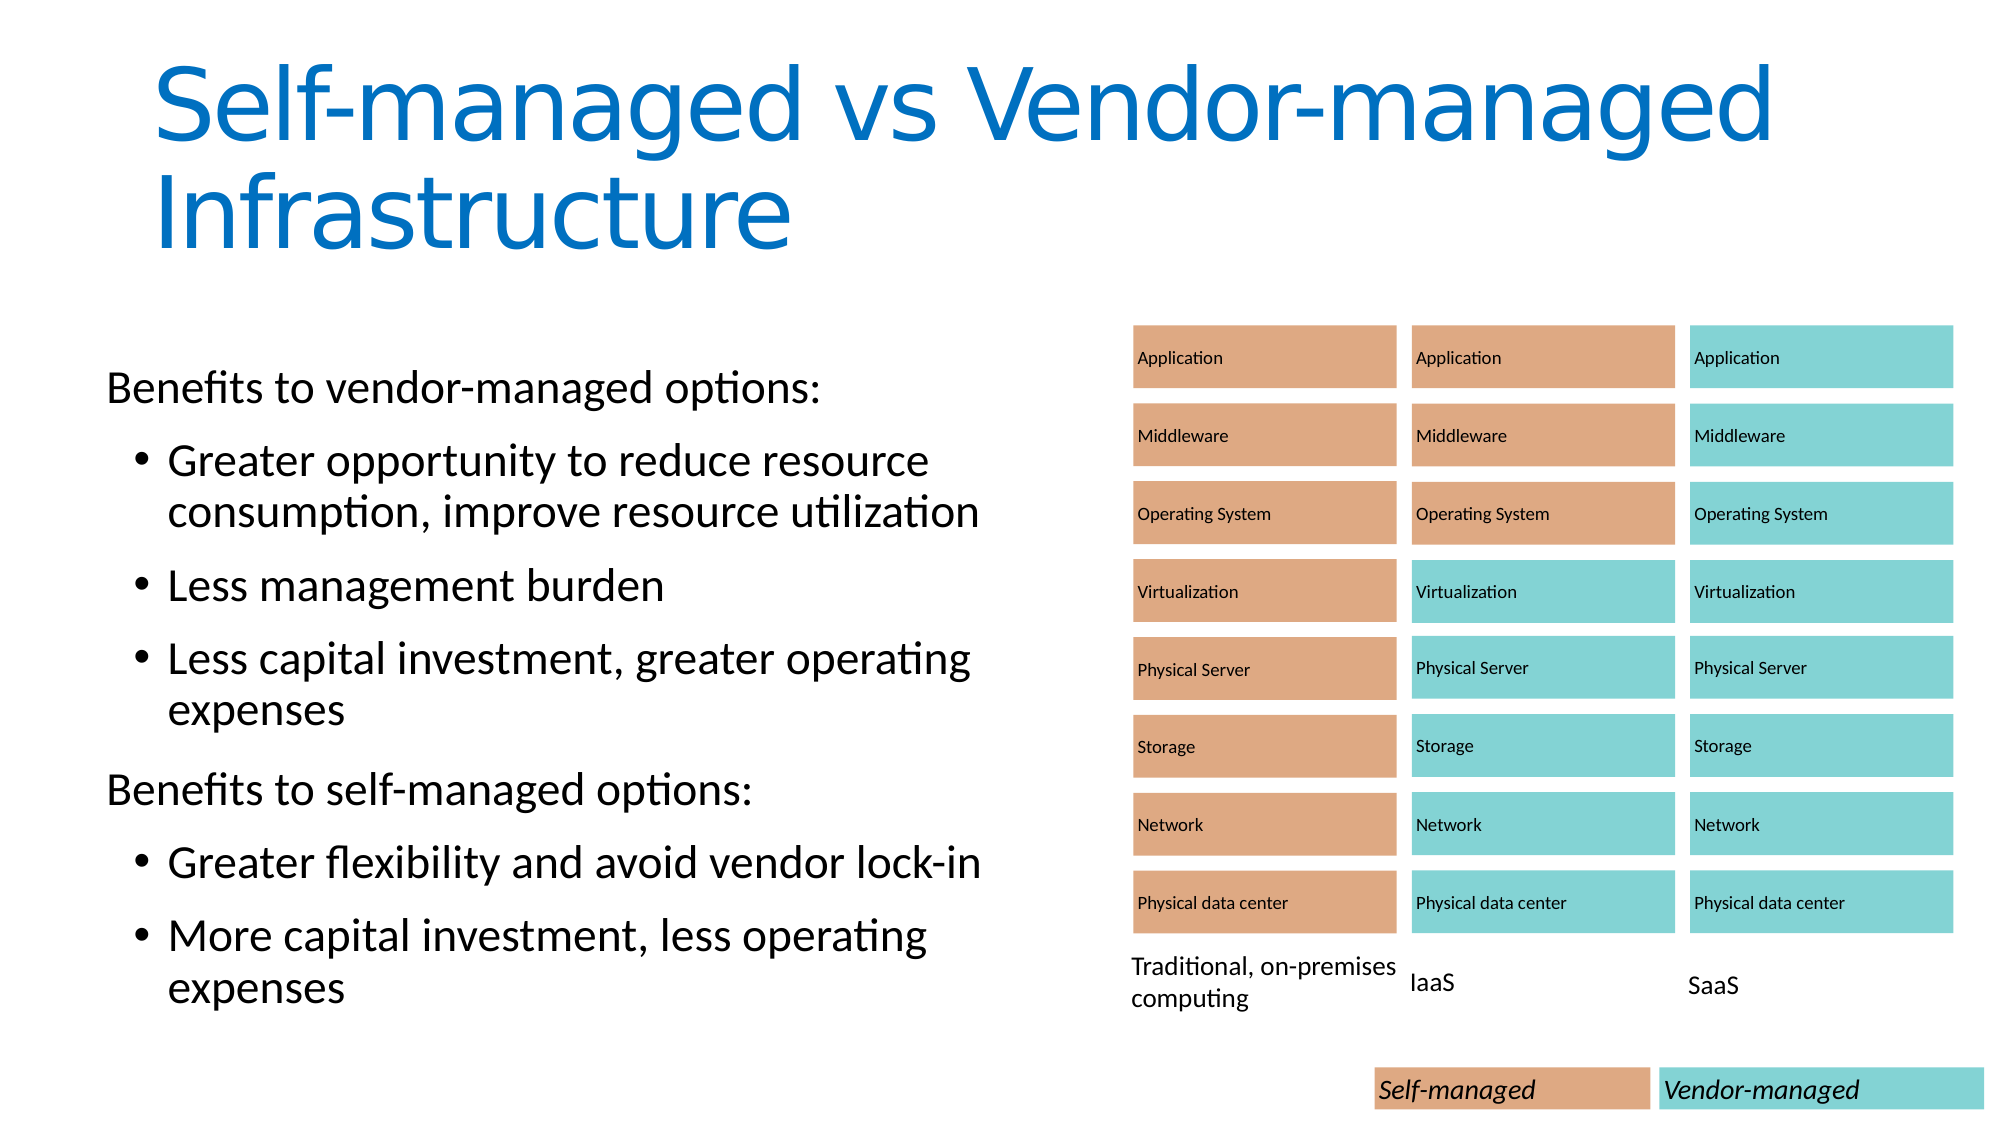

# Self-managed vs Vendor-managed Infrastructure
Application
Middleware
Operating System
Virtualization
Physical Server
Storage
Network
Physical data center
Traditional, on-premises computing
Application
Middleware
Operating System
Virtualization
Physical Server
Storage
Network
Physical data center
IaaS
Application
Middleware
Operating System
Virtualization
Physical Server
Storage
Network
Physical data center
SaaS
Benefits to vendor-managed options:
Greater opportunity to reduce resource consumption, improve resource utilization
Less management burden
Less capital investment, greater operating expenses
Benefits to self-managed options:
Greater flexibility and avoid vendor lock-in
More capital investment, less operating expenses
Self-managed
Vendor-managed